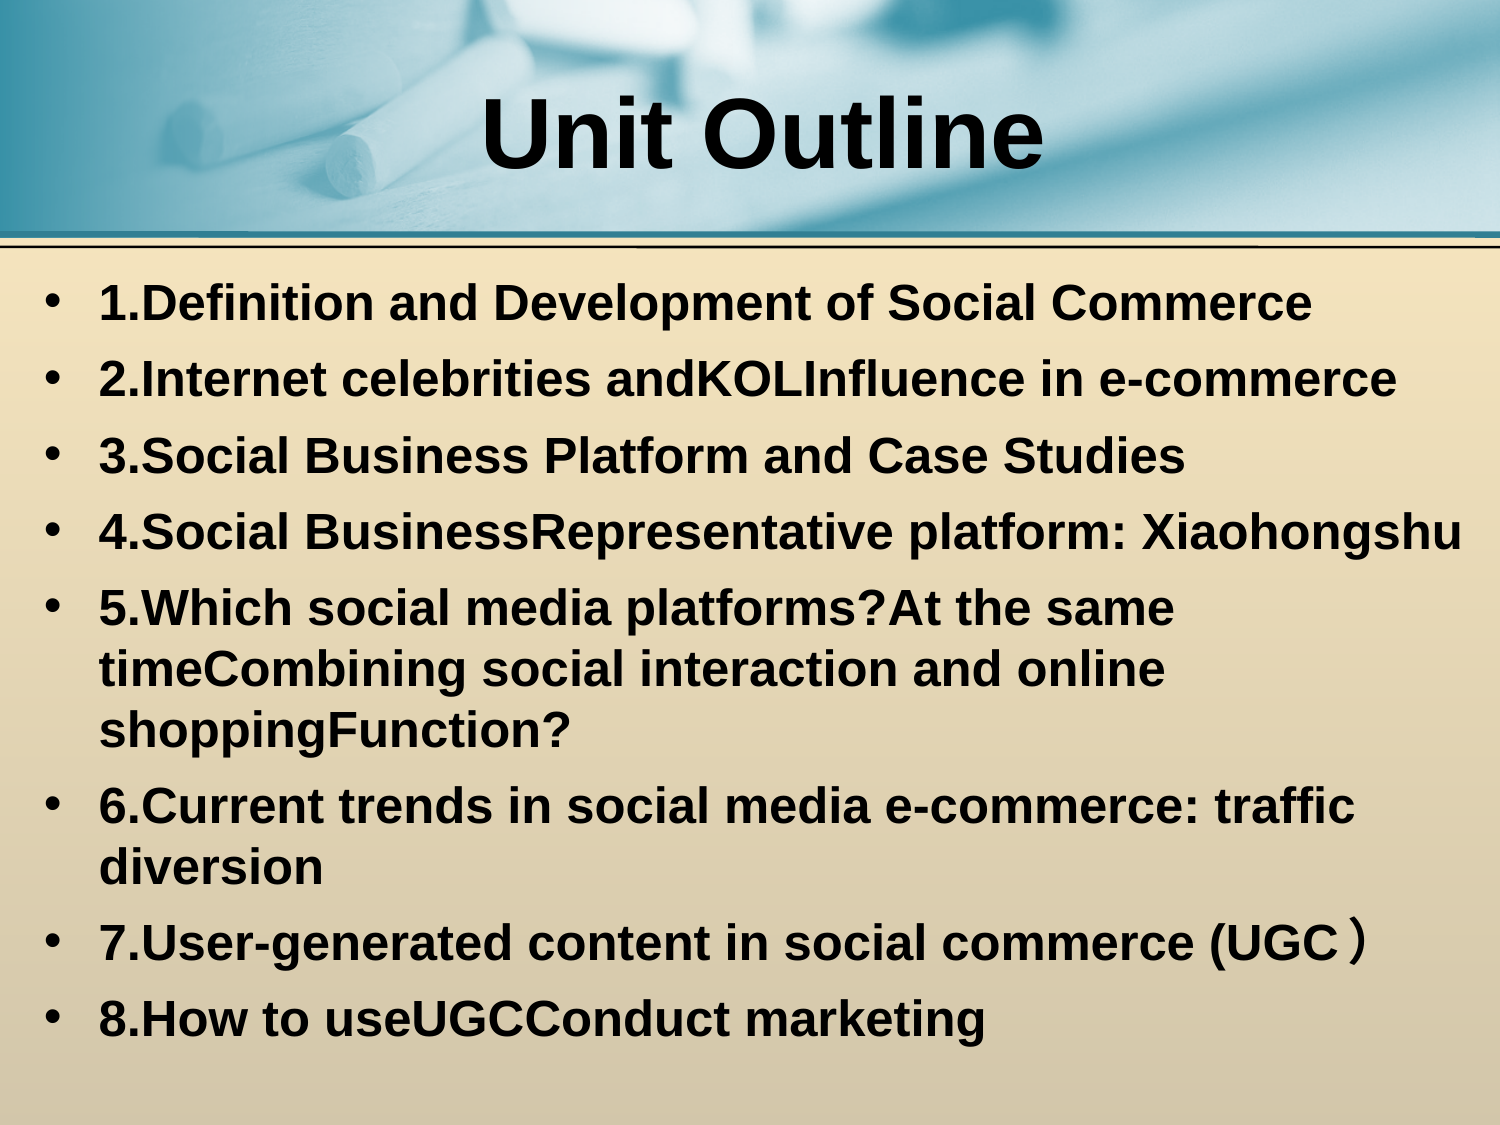

# Unit Outline
1.Definition and Development of Social Commerce
2.Internet celebrities andKOLInfluence in e-commerce
3.Social Business Platform and Case Studies
4.Social BusinessRepresentative platform: Xiaohongshu
5.Which social media platforms?At the same timeCombining social interaction and online shoppingFunction?
6.Current trends in social media e-commerce: traffic diversion
7.User-generated content in social commerce (UGC）
8.How to useUGCConduct marketing